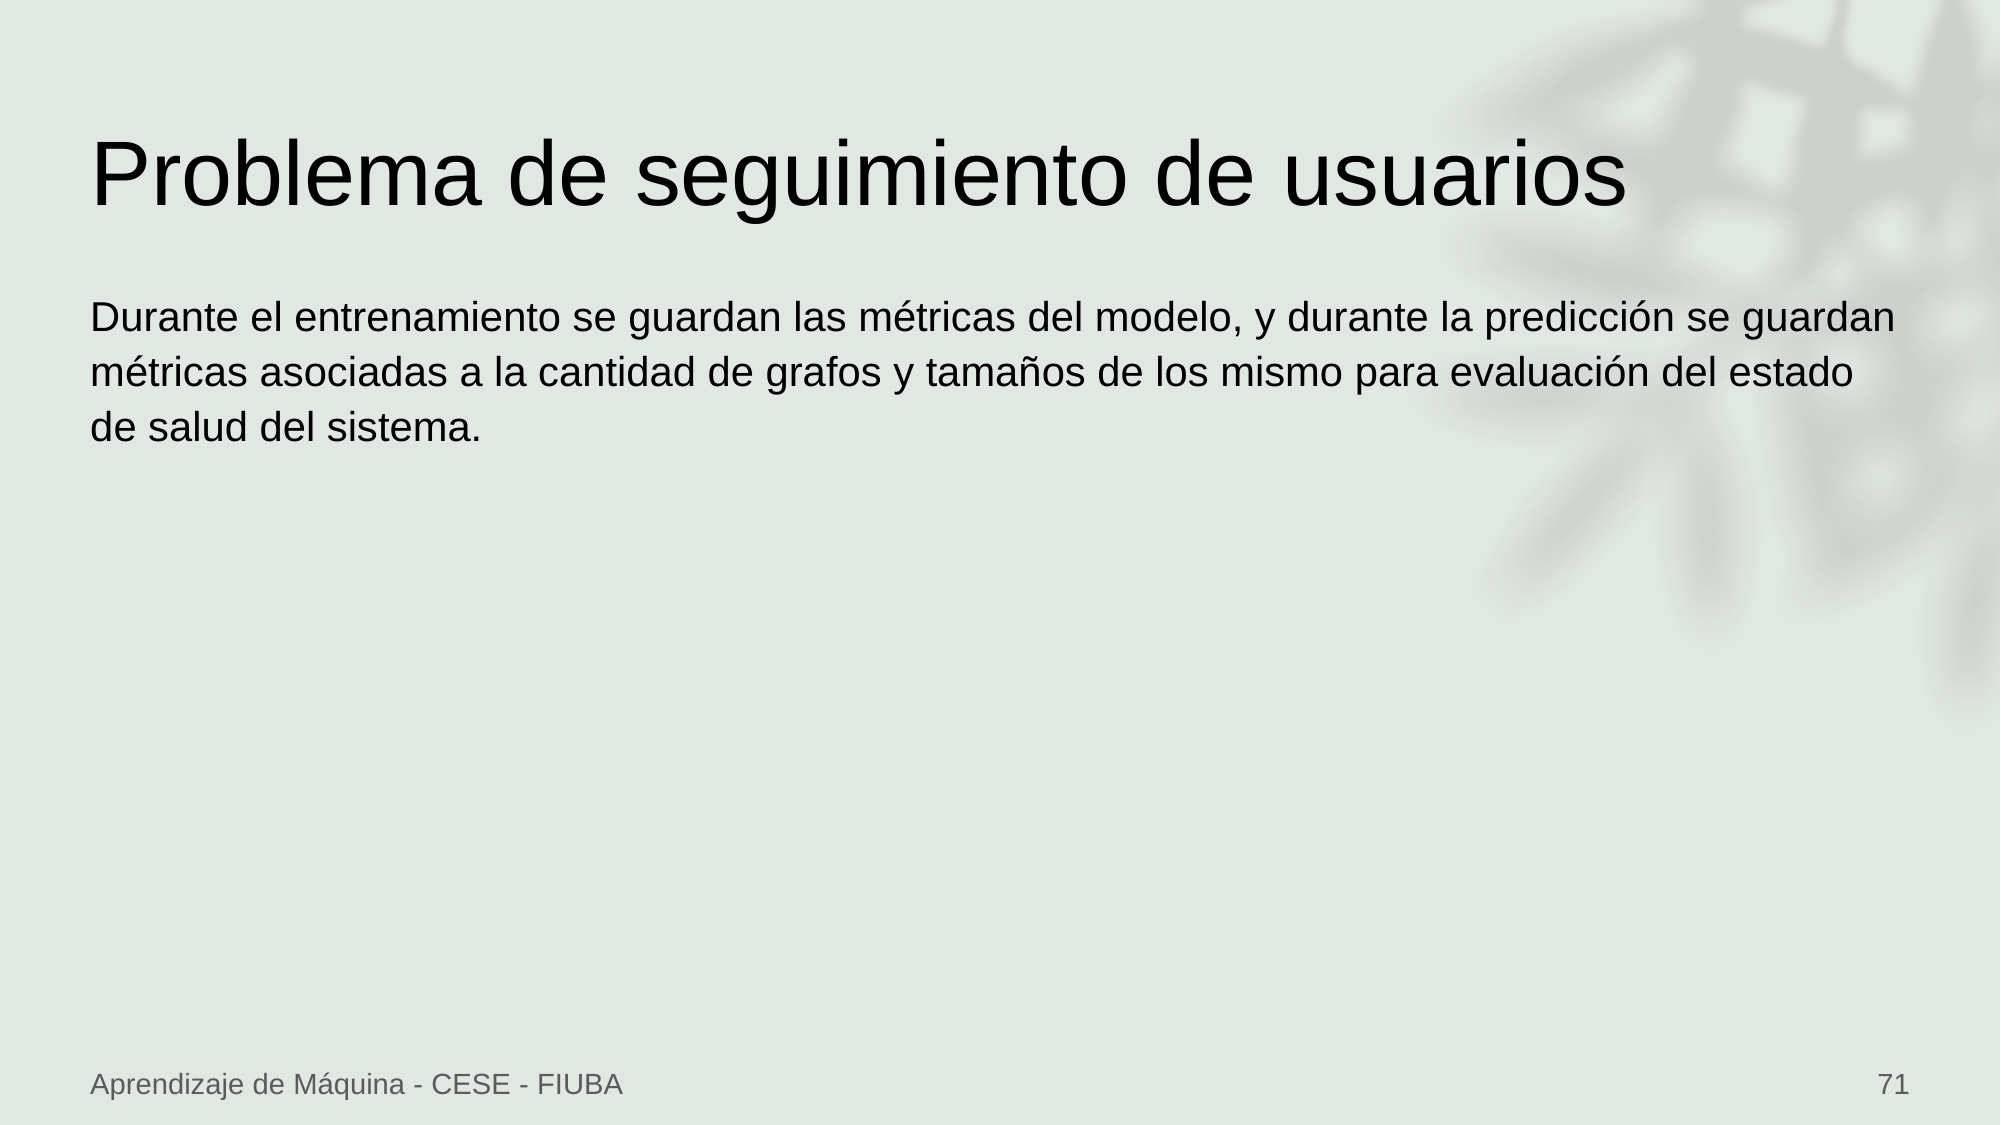

# Problema de seguimiento de usuarios
Durante el entrenamiento se guardan las métricas del modelo, y durante la predicción se guardan métricas asociadas a la cantidad de grafos y tamaños de los mismo para evaluación del estado de salud del sistema.
Aprendizaje de Máquina - CESE - FIUBA
71